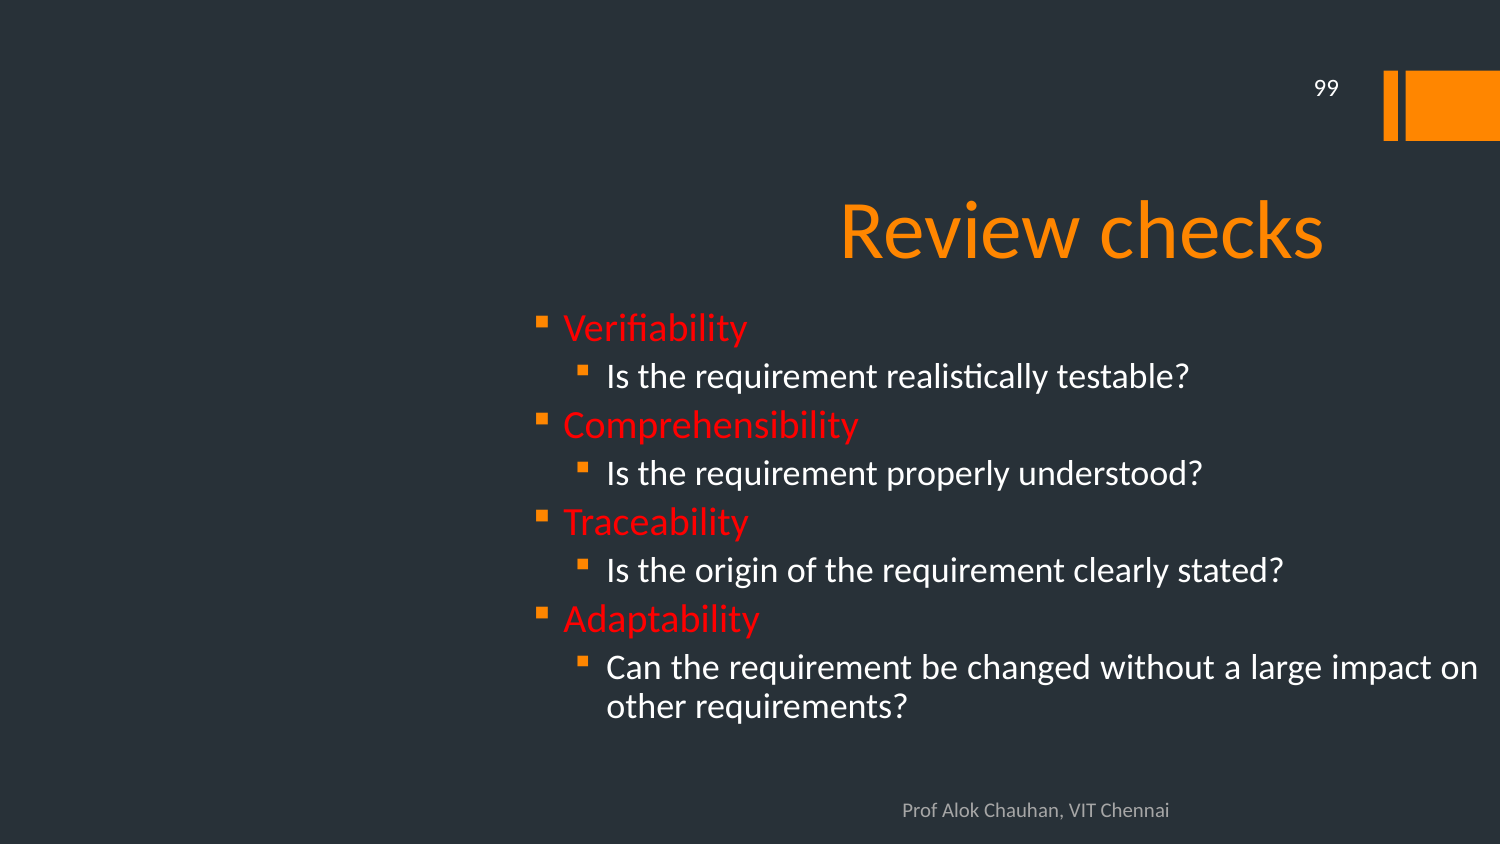

99
# Review checks
Verifiability
Is the requirement realistically testable?
Comprehensibility
Is the requirement properly understood?
Traceability
Is the origin of the requirement clearly stated?
Adaptability
Can the requirement be changed without a large impact on other requirements?
Prof Alok Chauhan, VIT Chennai